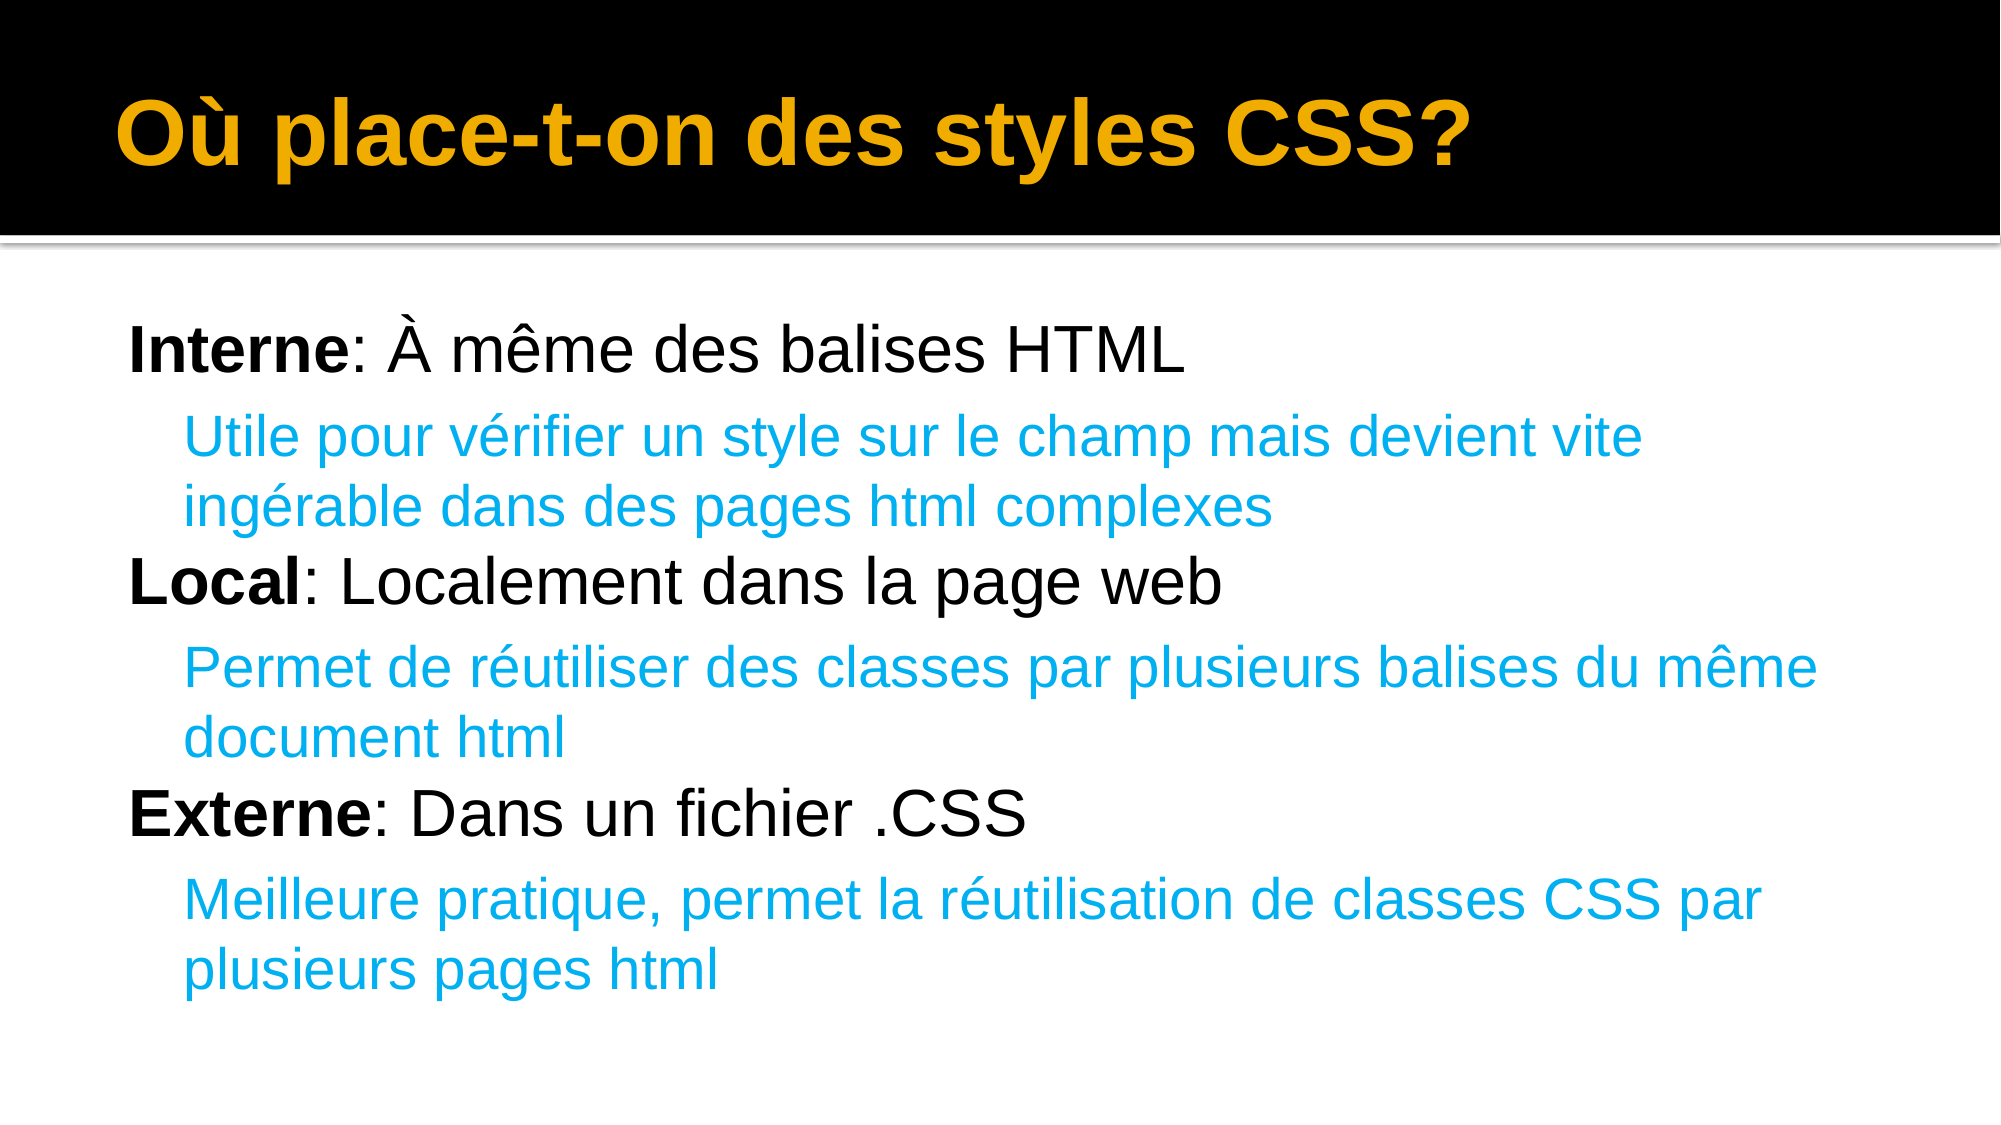

# Où place-t-on des styles CSS?
Interne: À même des balises HTML
Utile pour vérifier un style sur le champ mais devient vite ingérable dans des pages html complexes
Local: Localement dans la page web
Permet de réutiliser des classes par plusieurs balises du même document html
Externe: Dans un fichier .CSS
Meilleure pratique, permet la réutilisation de classes CSS par plusieurs pages html